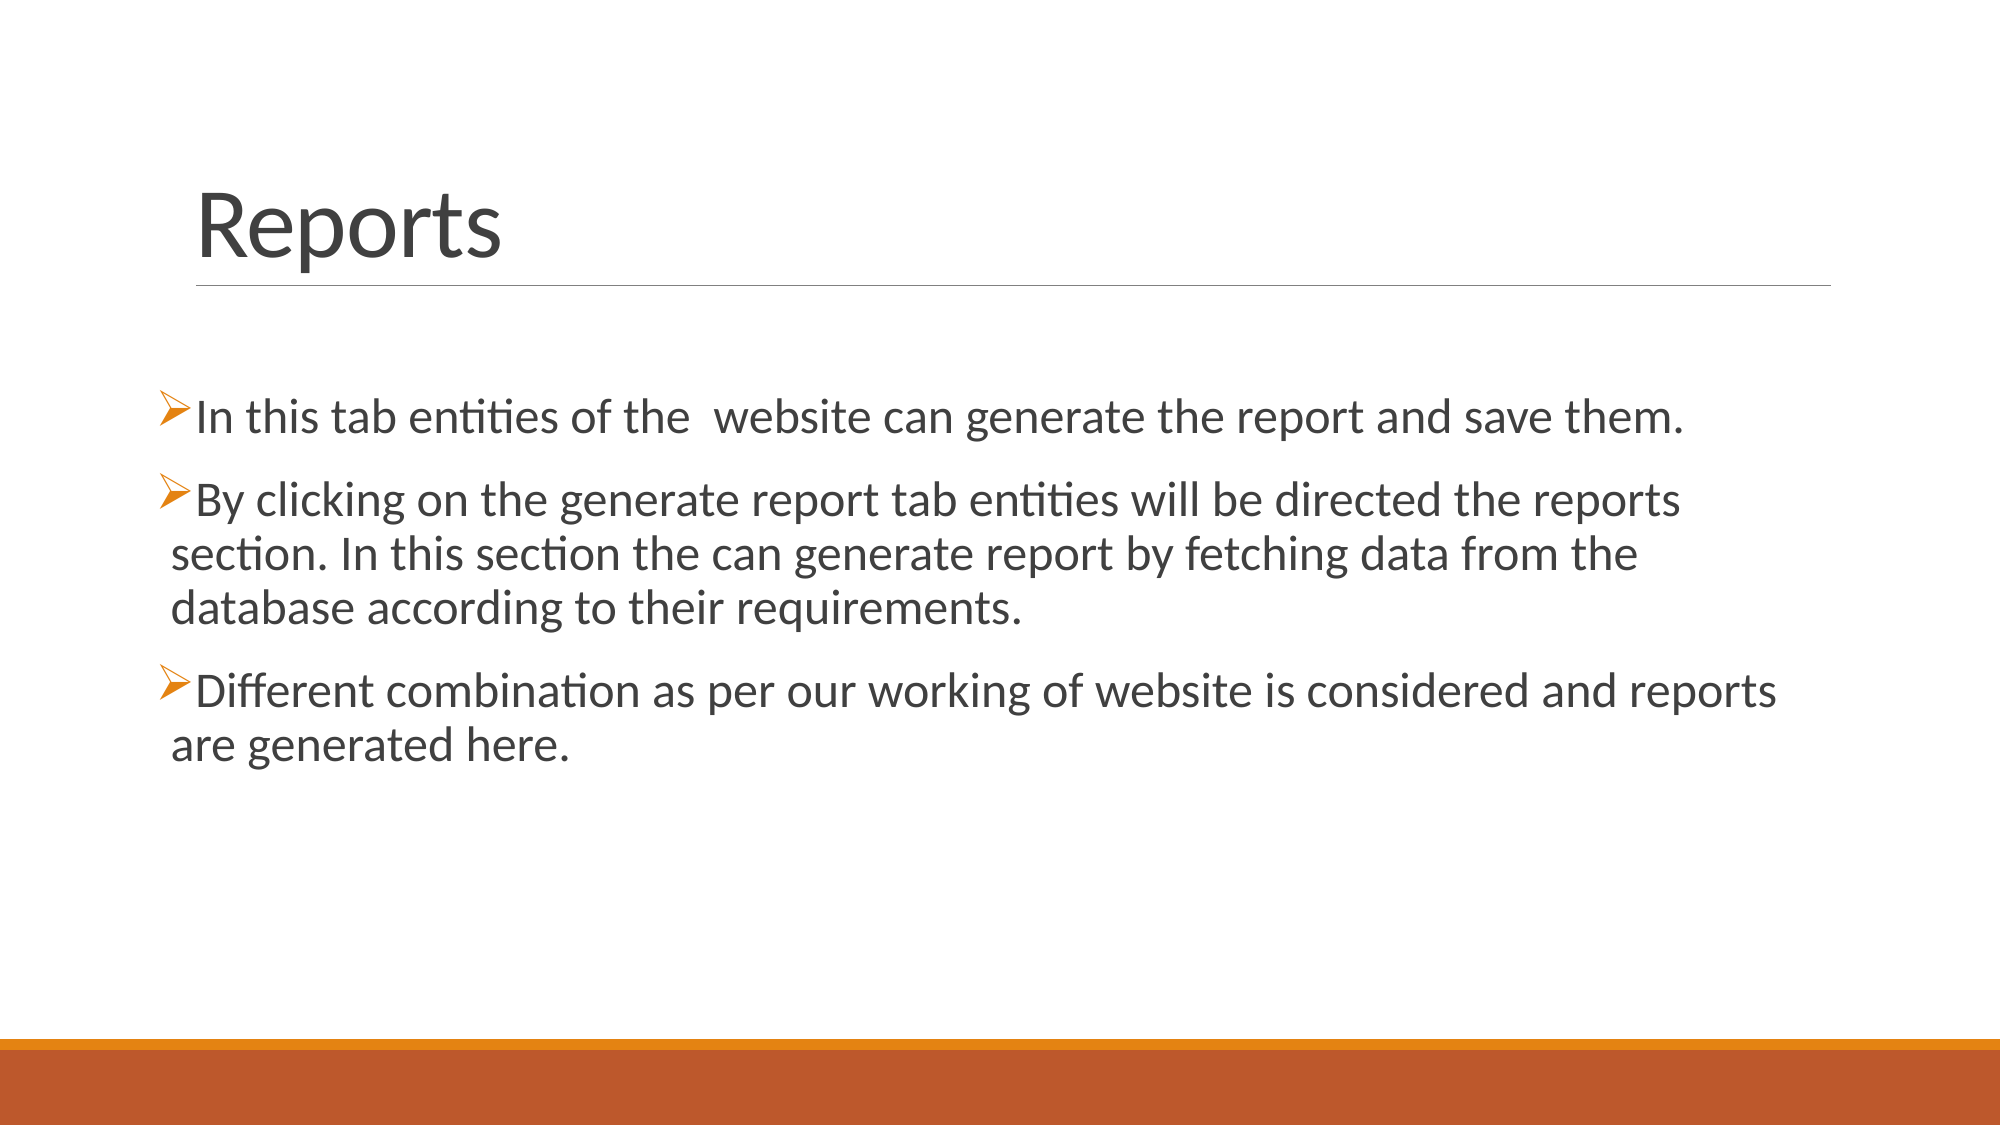

# Reports
In this tab entities of the  website can generate the report and save them.
By clicking on the generate report tab entities will be directed the reports section. In this section the can generate report by fetching data from the database according to their requirements.
Different combination as per our working of website is considered and reports are generated here.